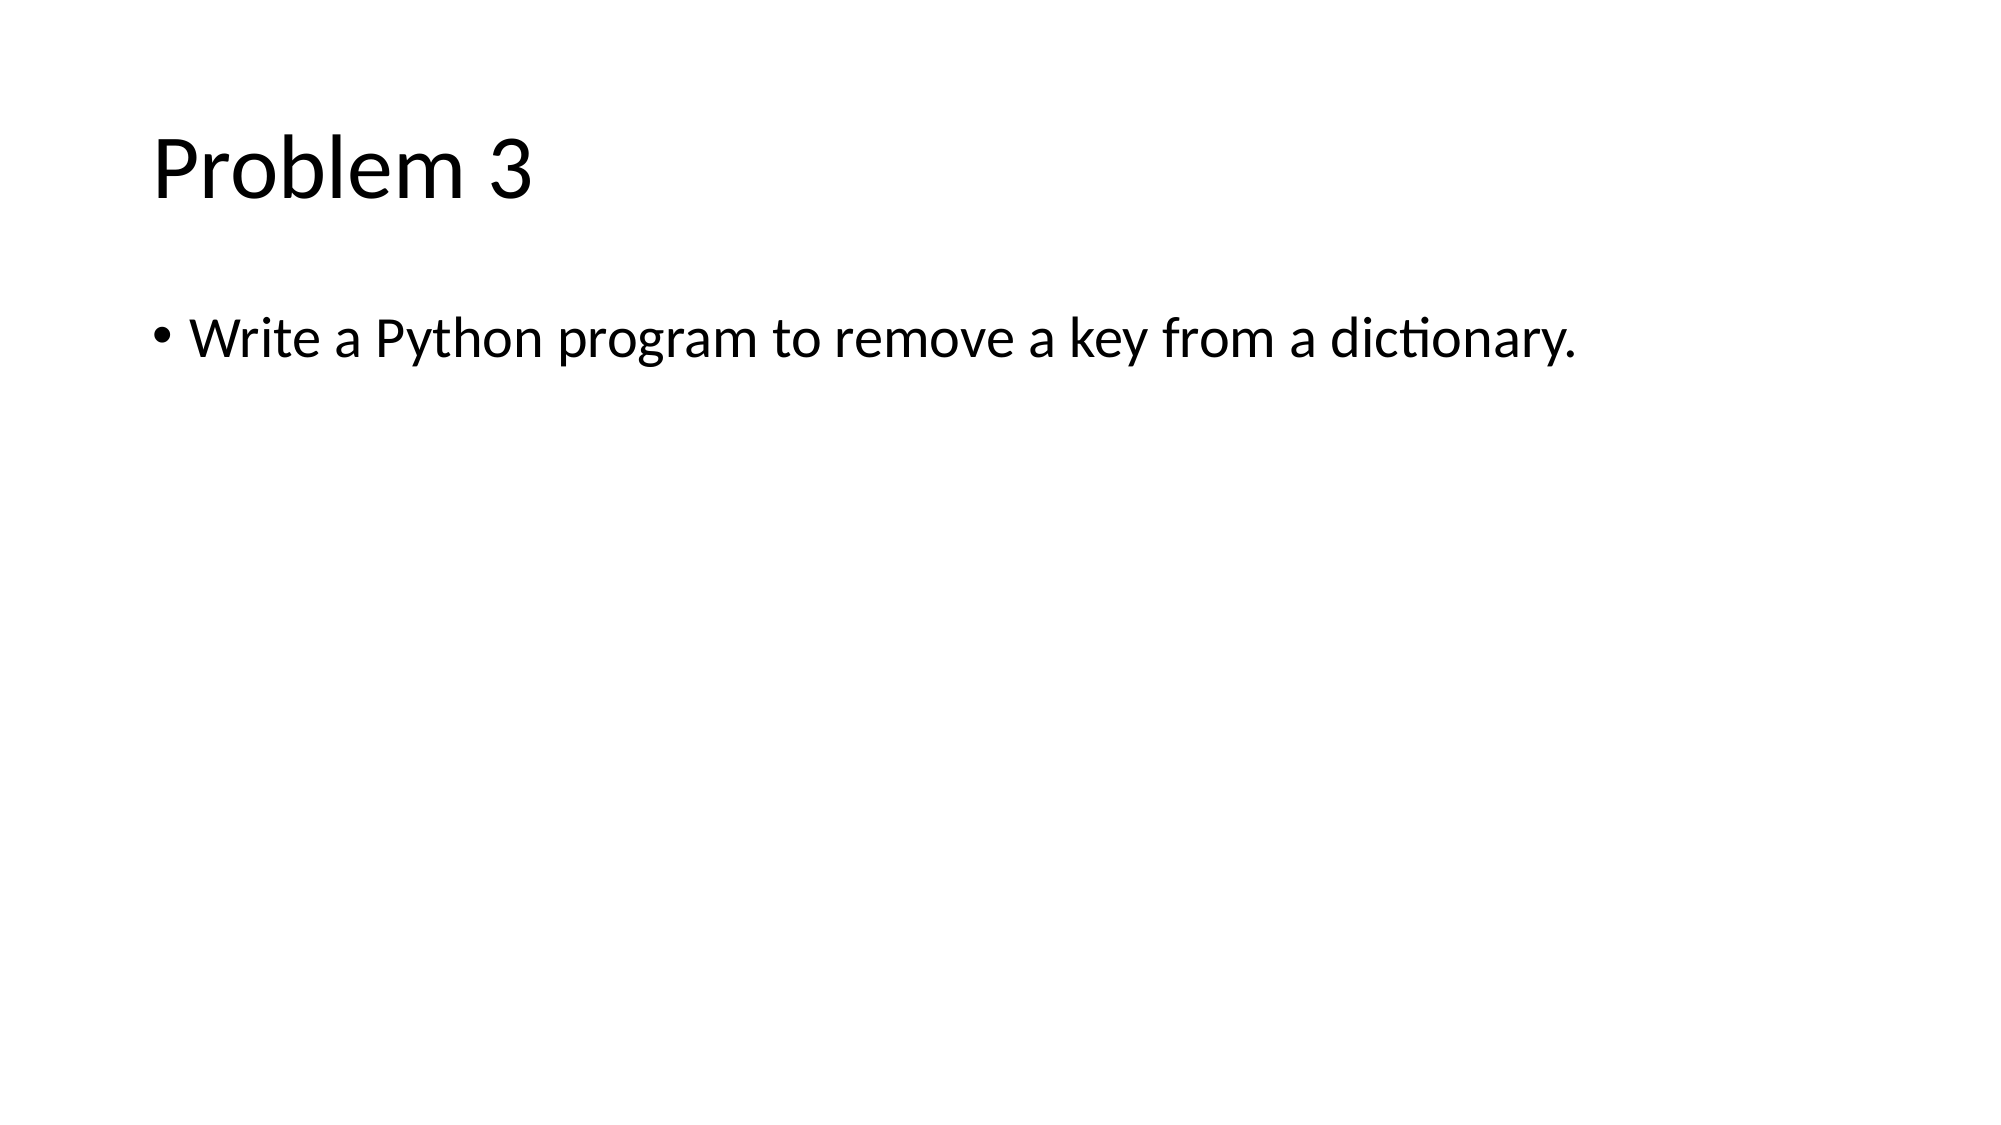

# Problem 3
Write a Python program to remove a key from a dictionary.